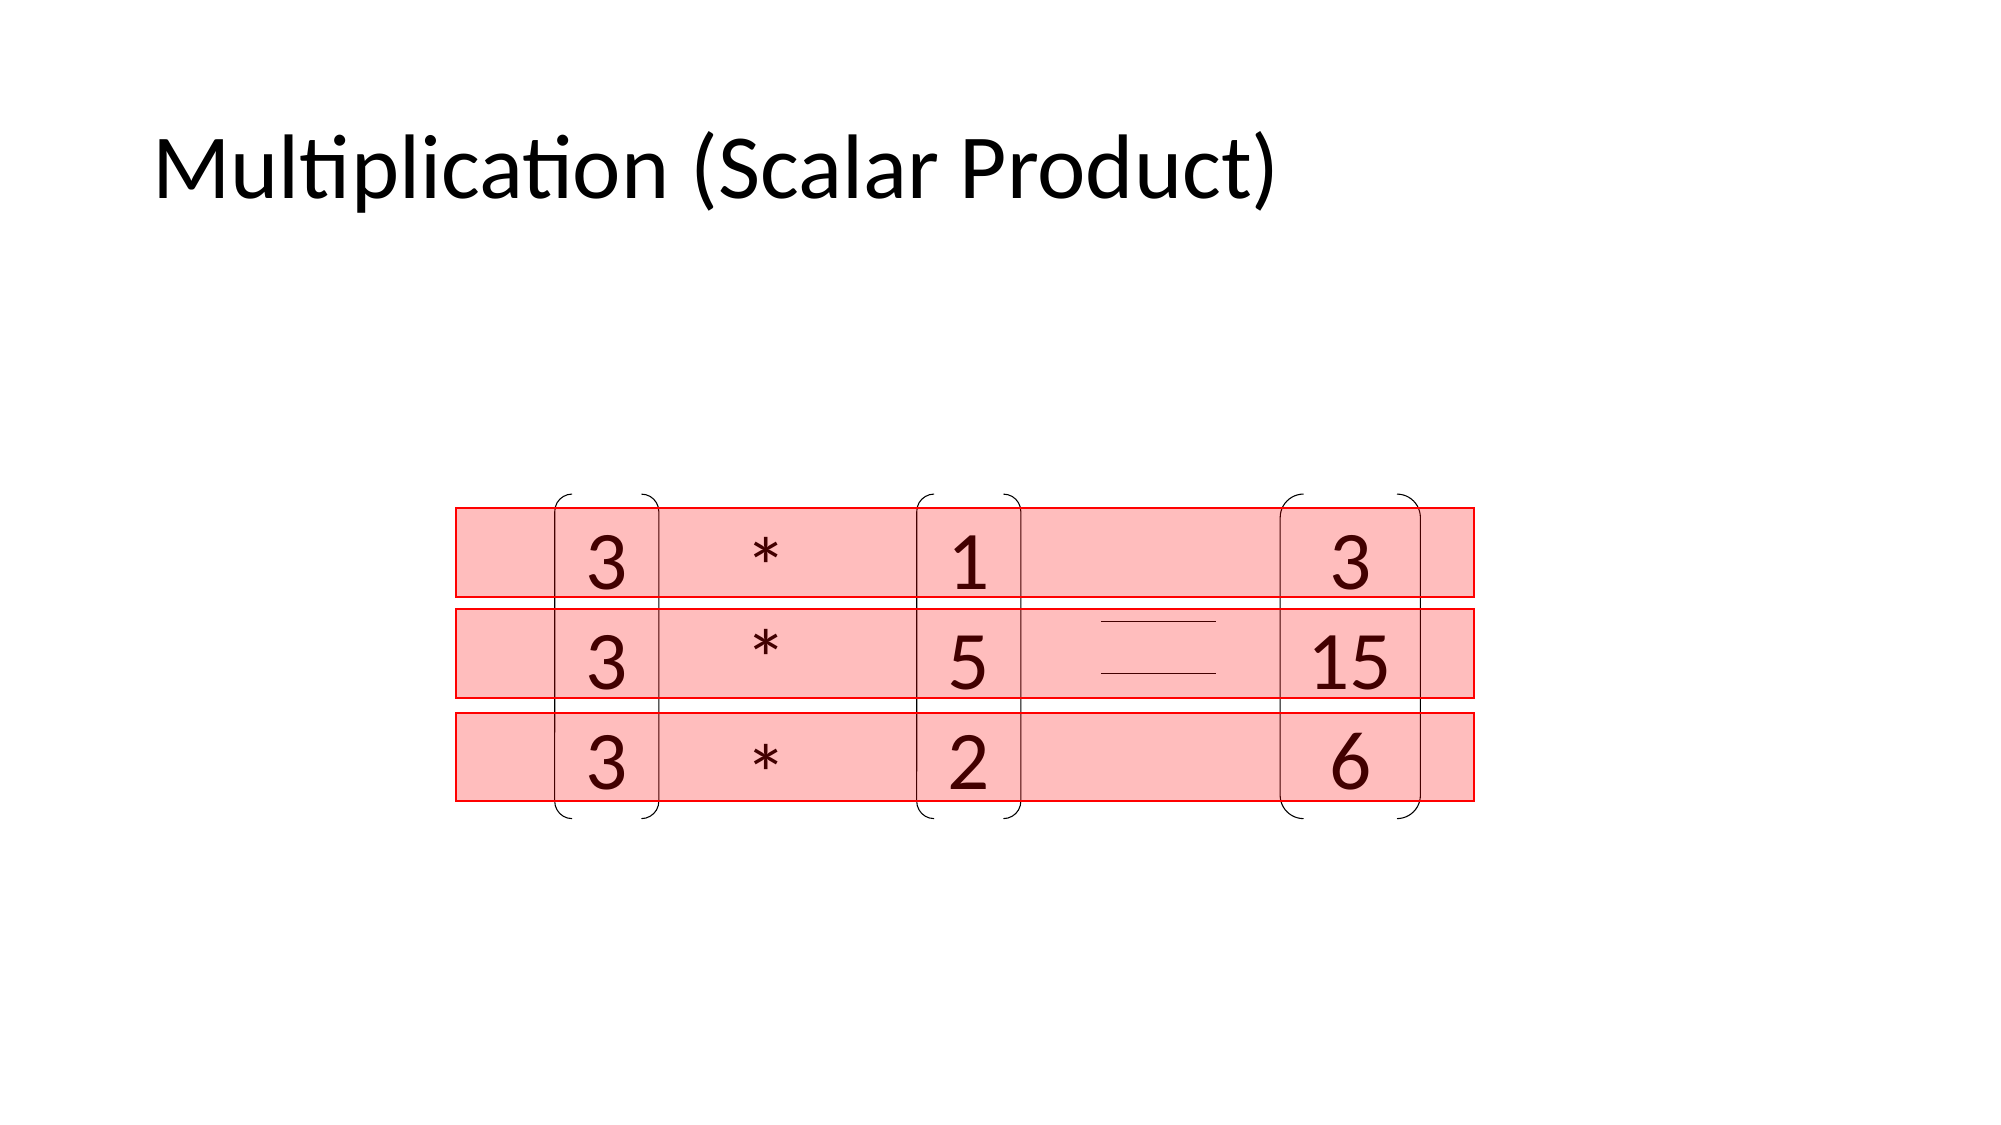

# Multiplication (Scalar Product)

3
3
3
1
5
2
3
15
6
*

*

*